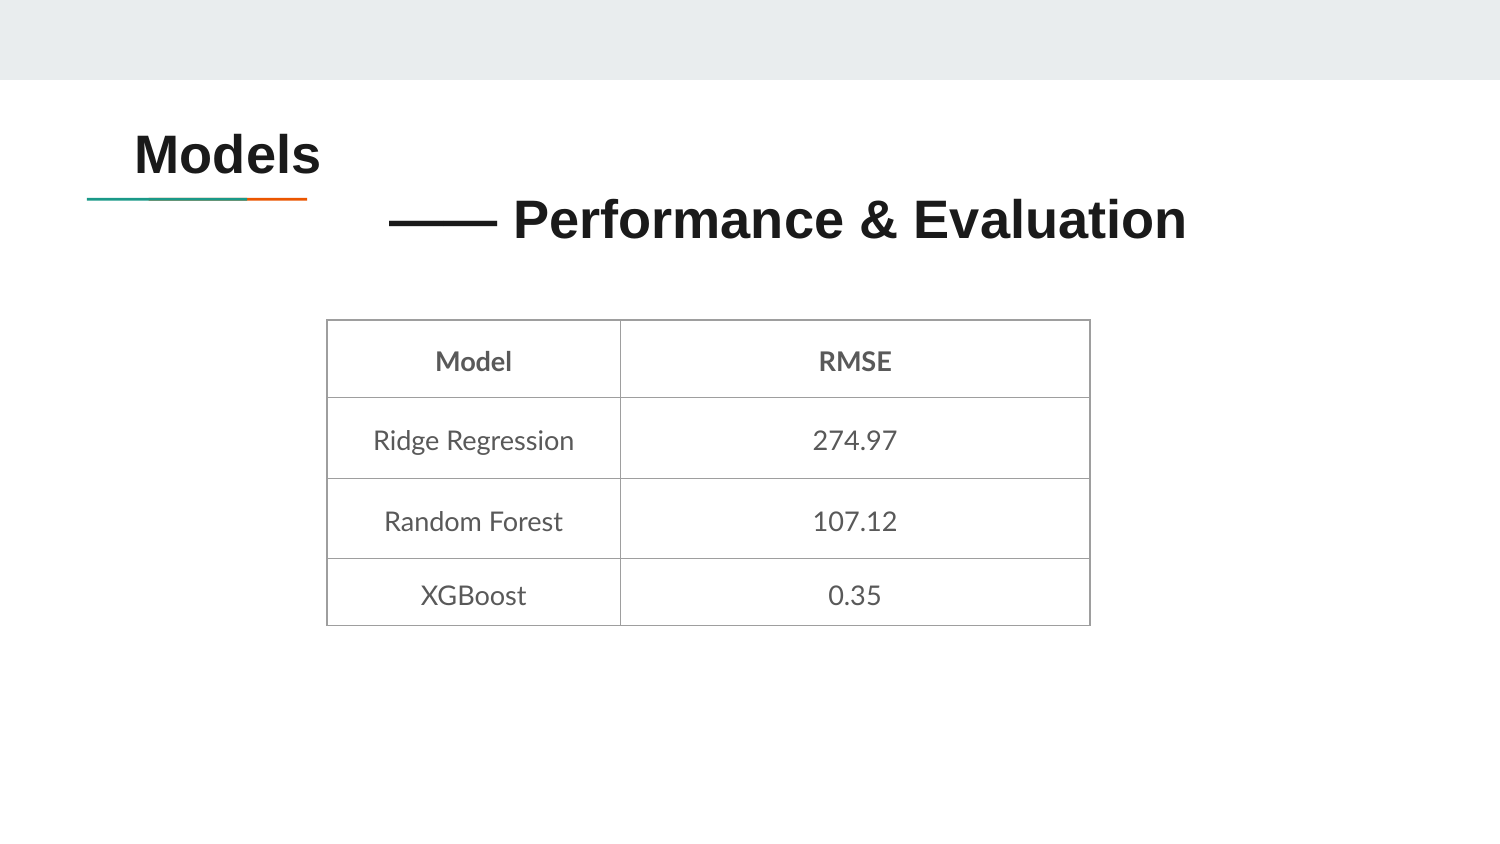

# Models
                 —— Performance & Evaluation

| Model | RMSE |
| --- | --- |
| Ridge Regression | 274.97 |
| Random Forest | 107.12 |
| XGBoost | 0.35 |